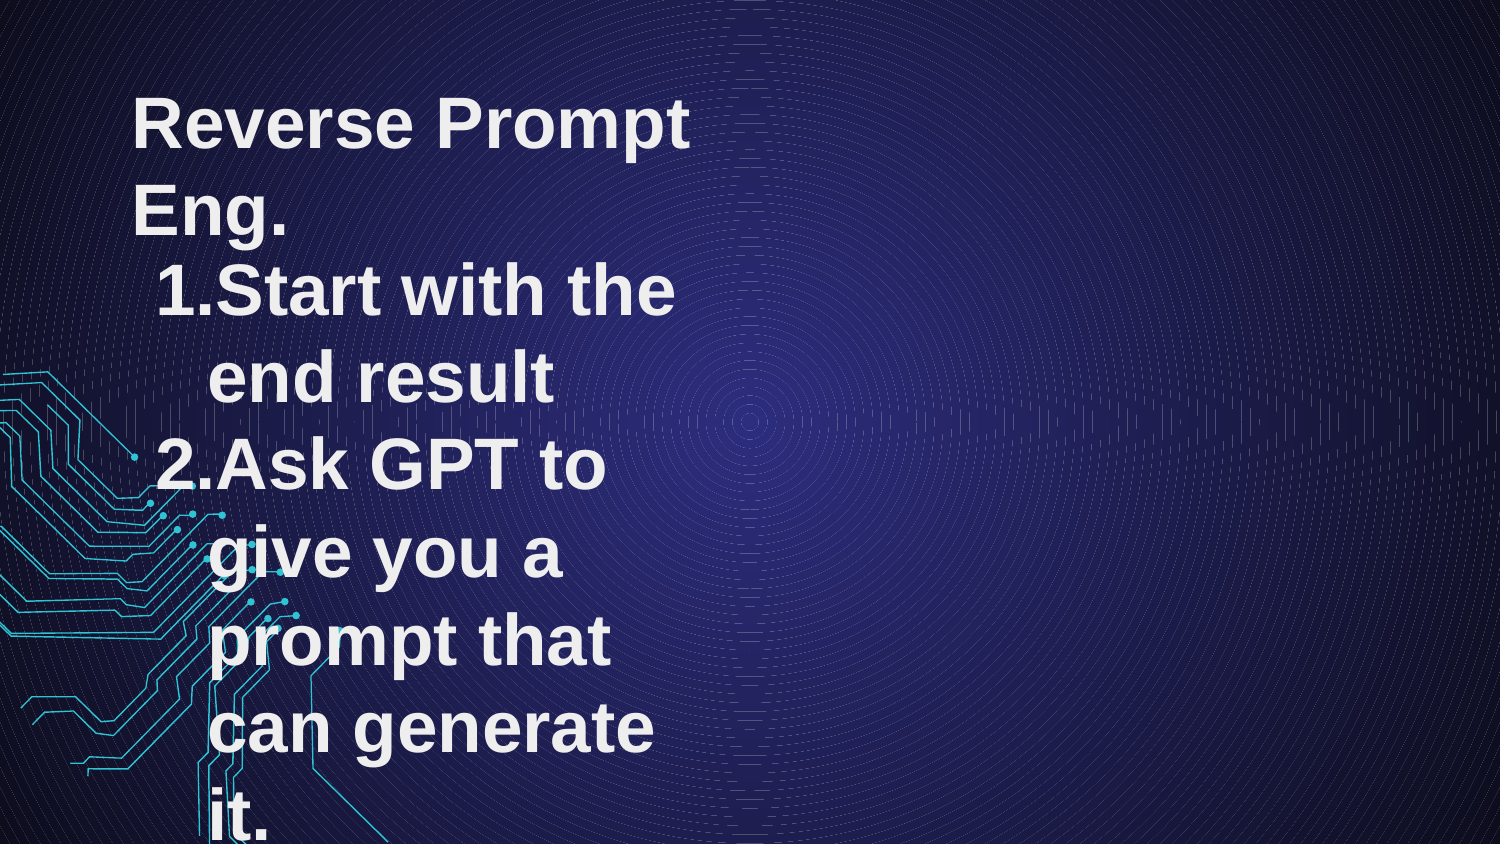

Reverse Prompt Eng.
Start with the end result
Ask GPT to give you a prompt that can generate it.